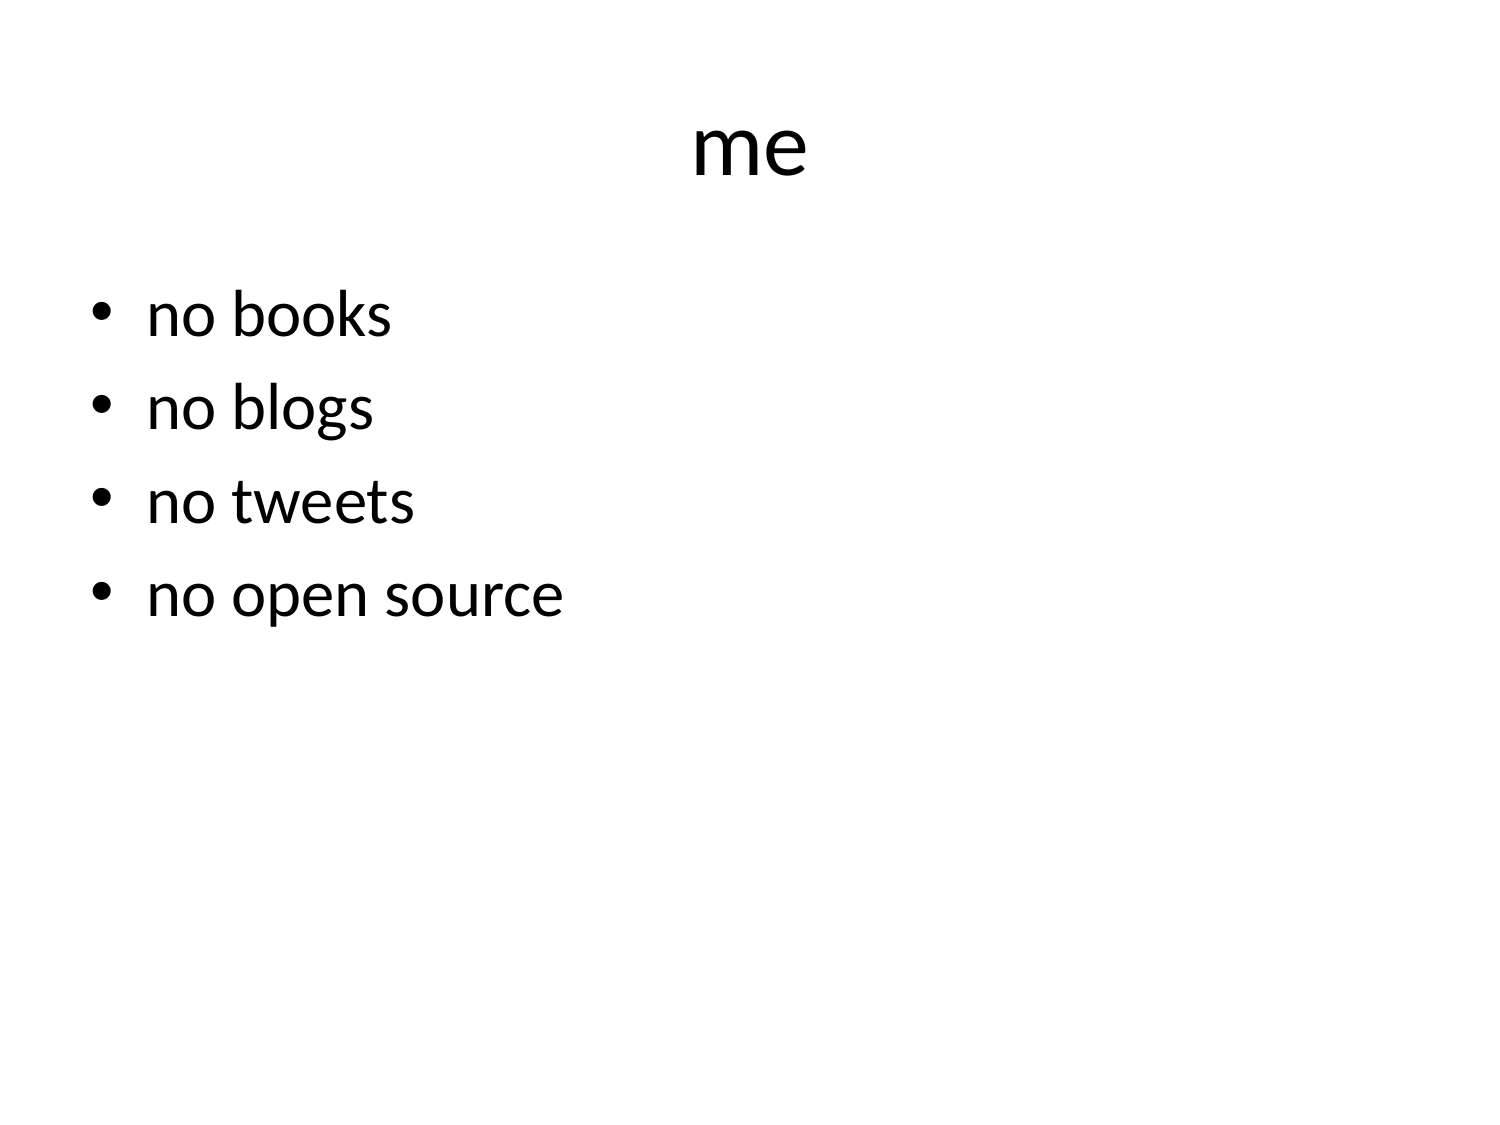

# me
no books
no blogs
no tweets
no open source